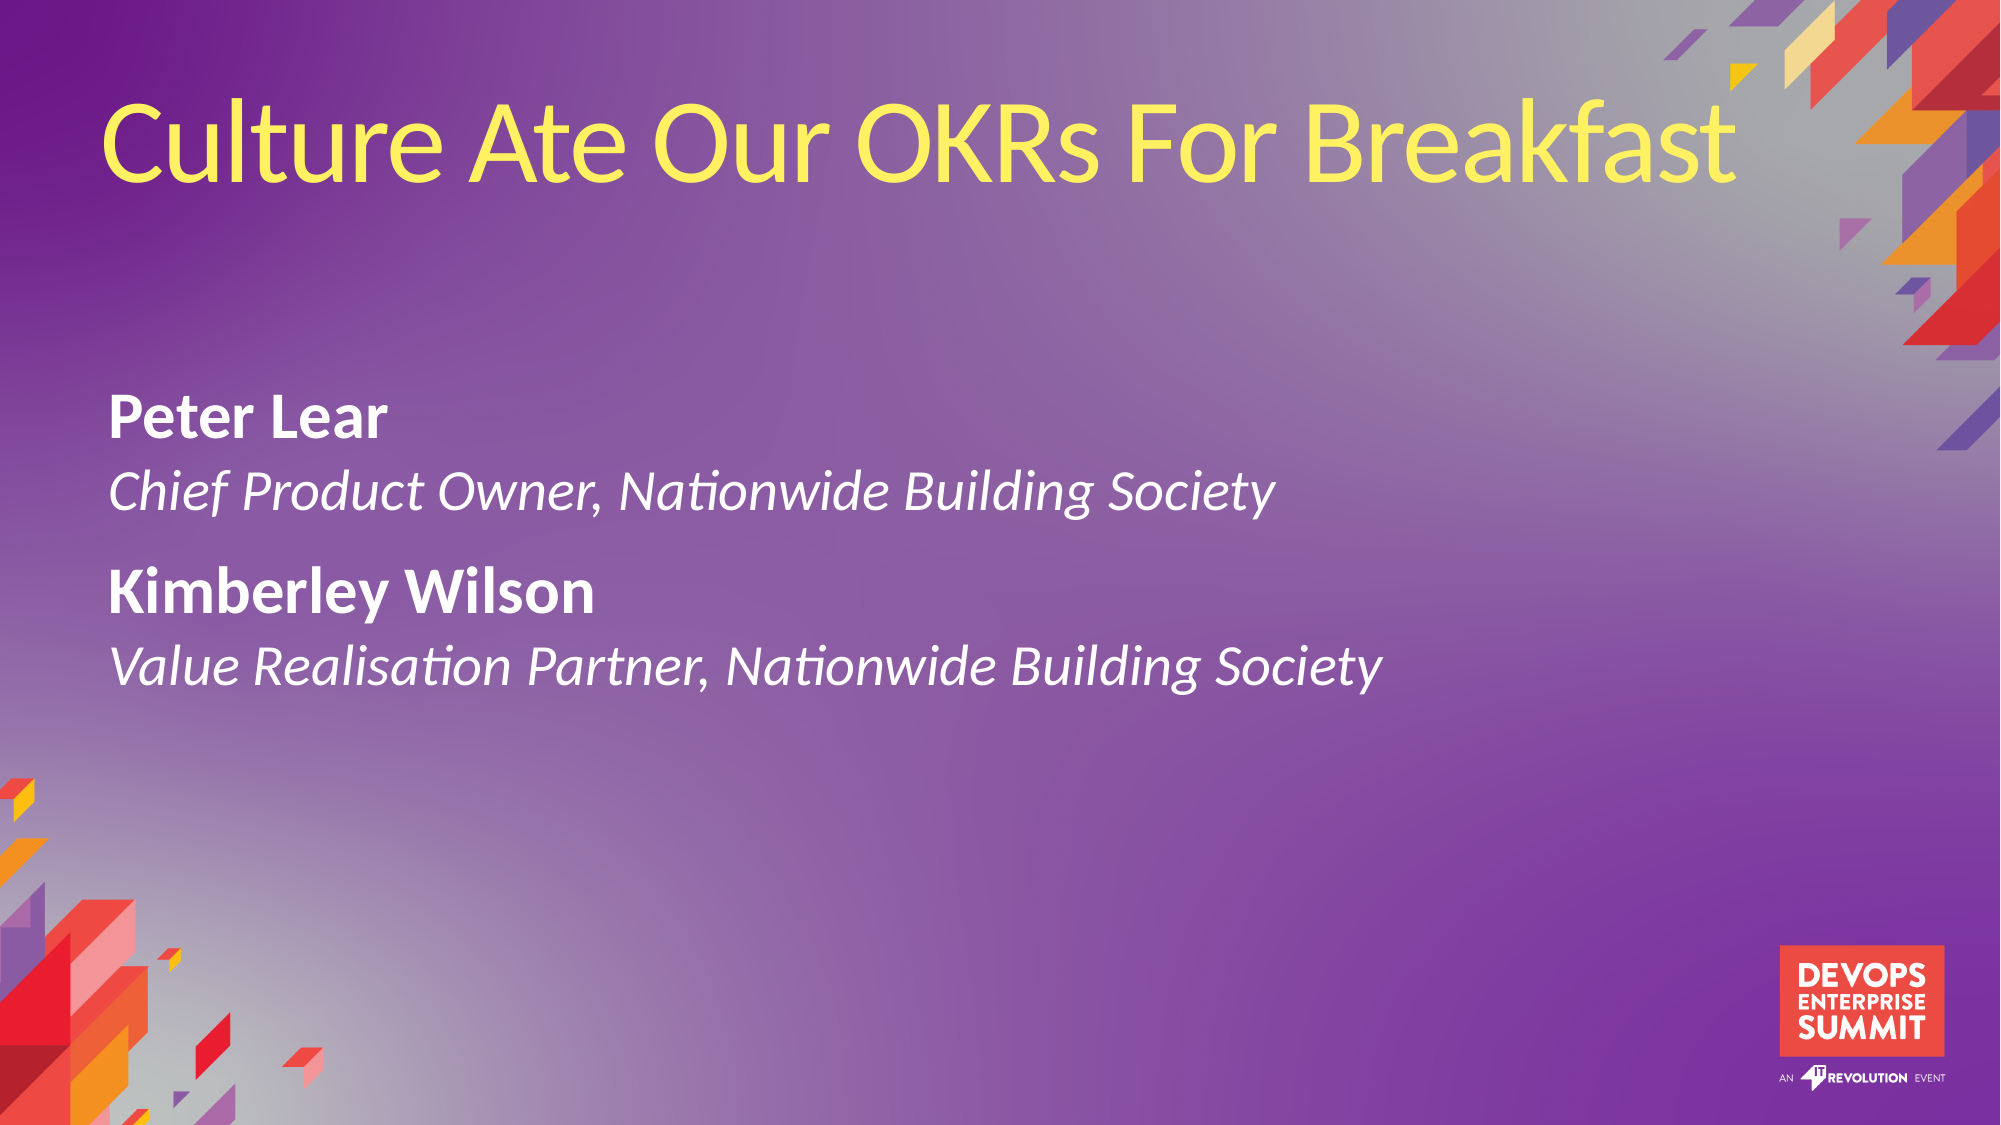

Culture Ate Our OKRs For Breakfast
Peter Lear
Chief Product Owner, Nationwide Building Society
Kimberley Wilson
Value Realisation Partner, Nationwide Building Society